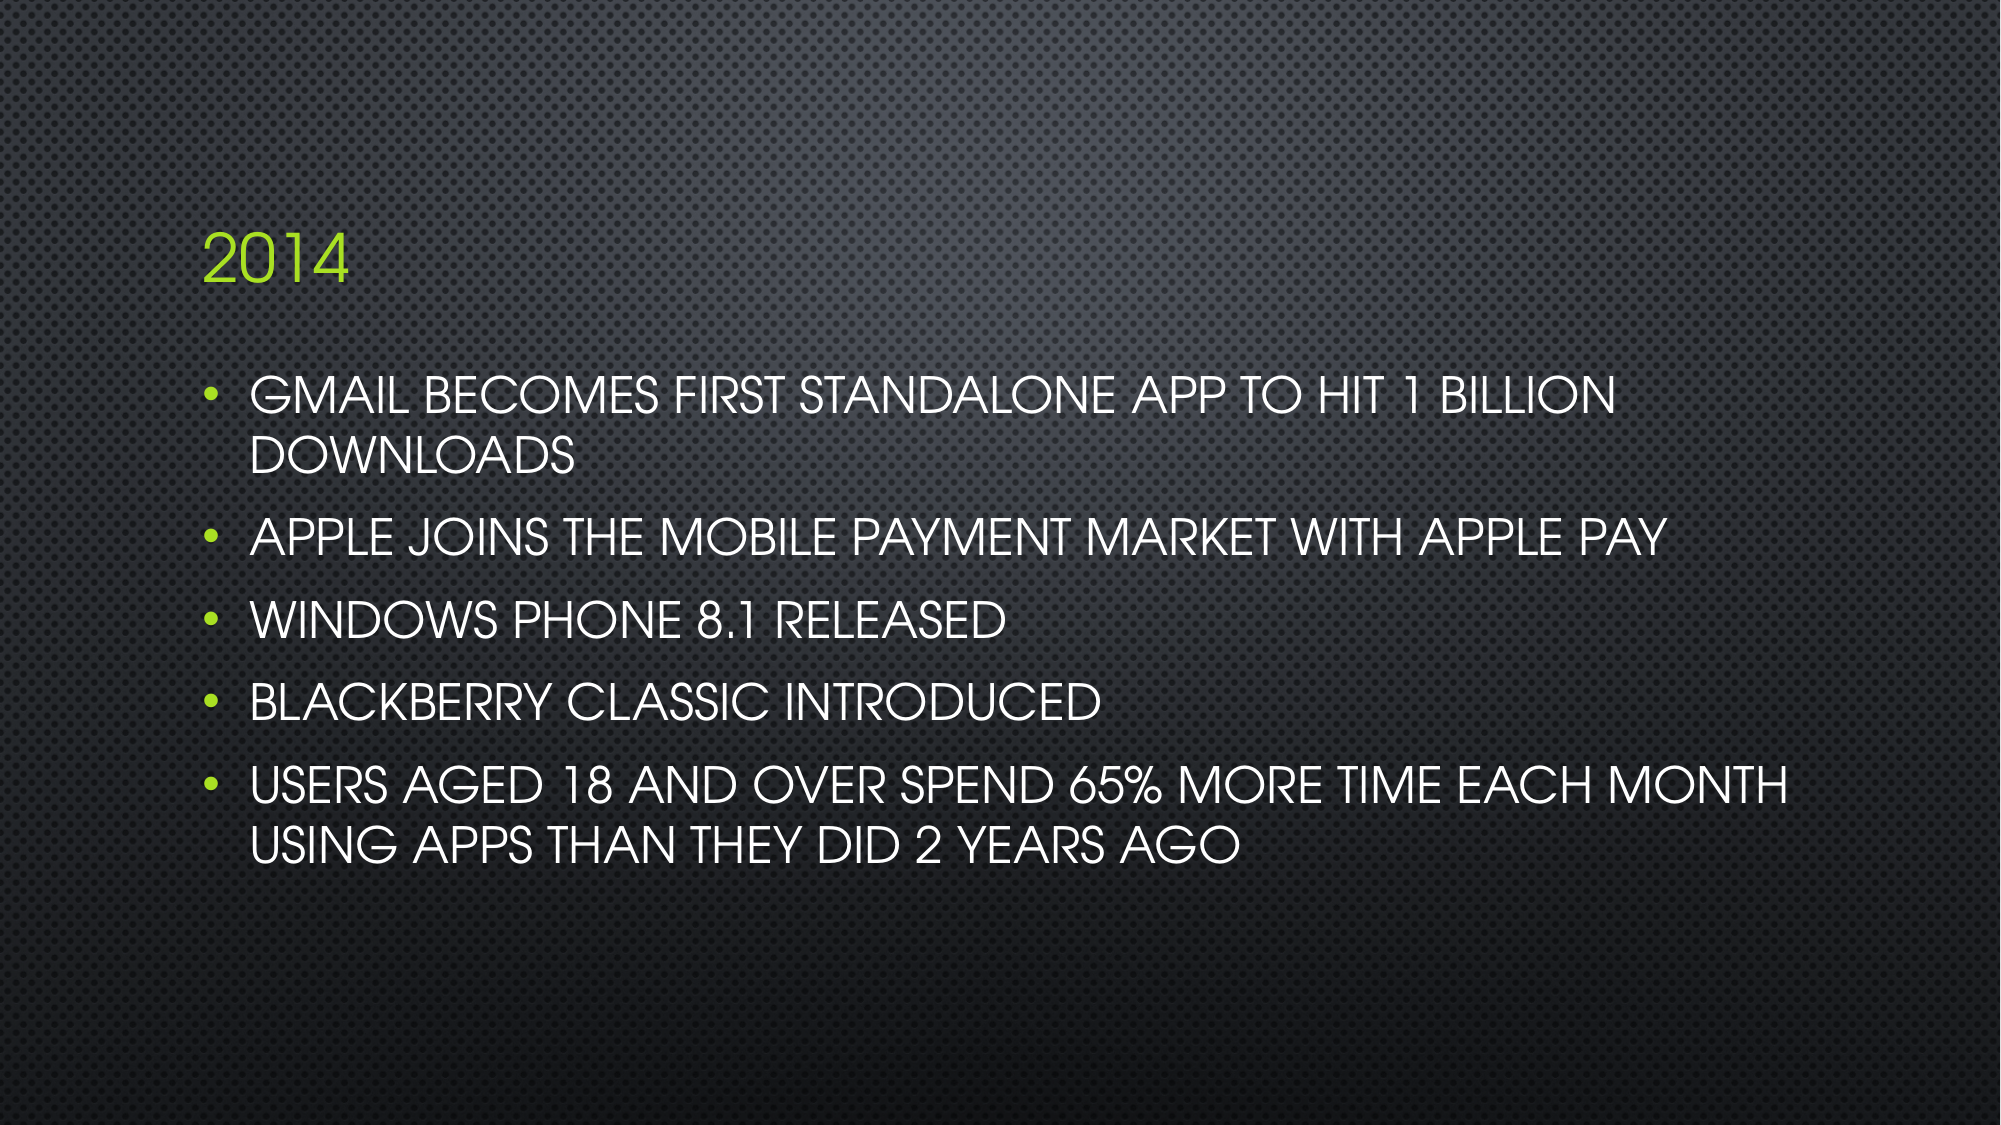

# 2014
GMAIL BECOMES FIRST STANDALONE APP TO HIT 1 BILLION DOWNLOADS
APPLE JOINS THE MOBILE PAYMENT MARKET WITH APPLE PAY
WINDOWS PHONE 8.1 RELEASED
BLACKBERRY CLASSIC INTRODUCED
USERS AGED 18 AND OVER SPEND 65% MORE TIME EACH MONTH USING APPS THAN THEY DID 2 YEARS AGO